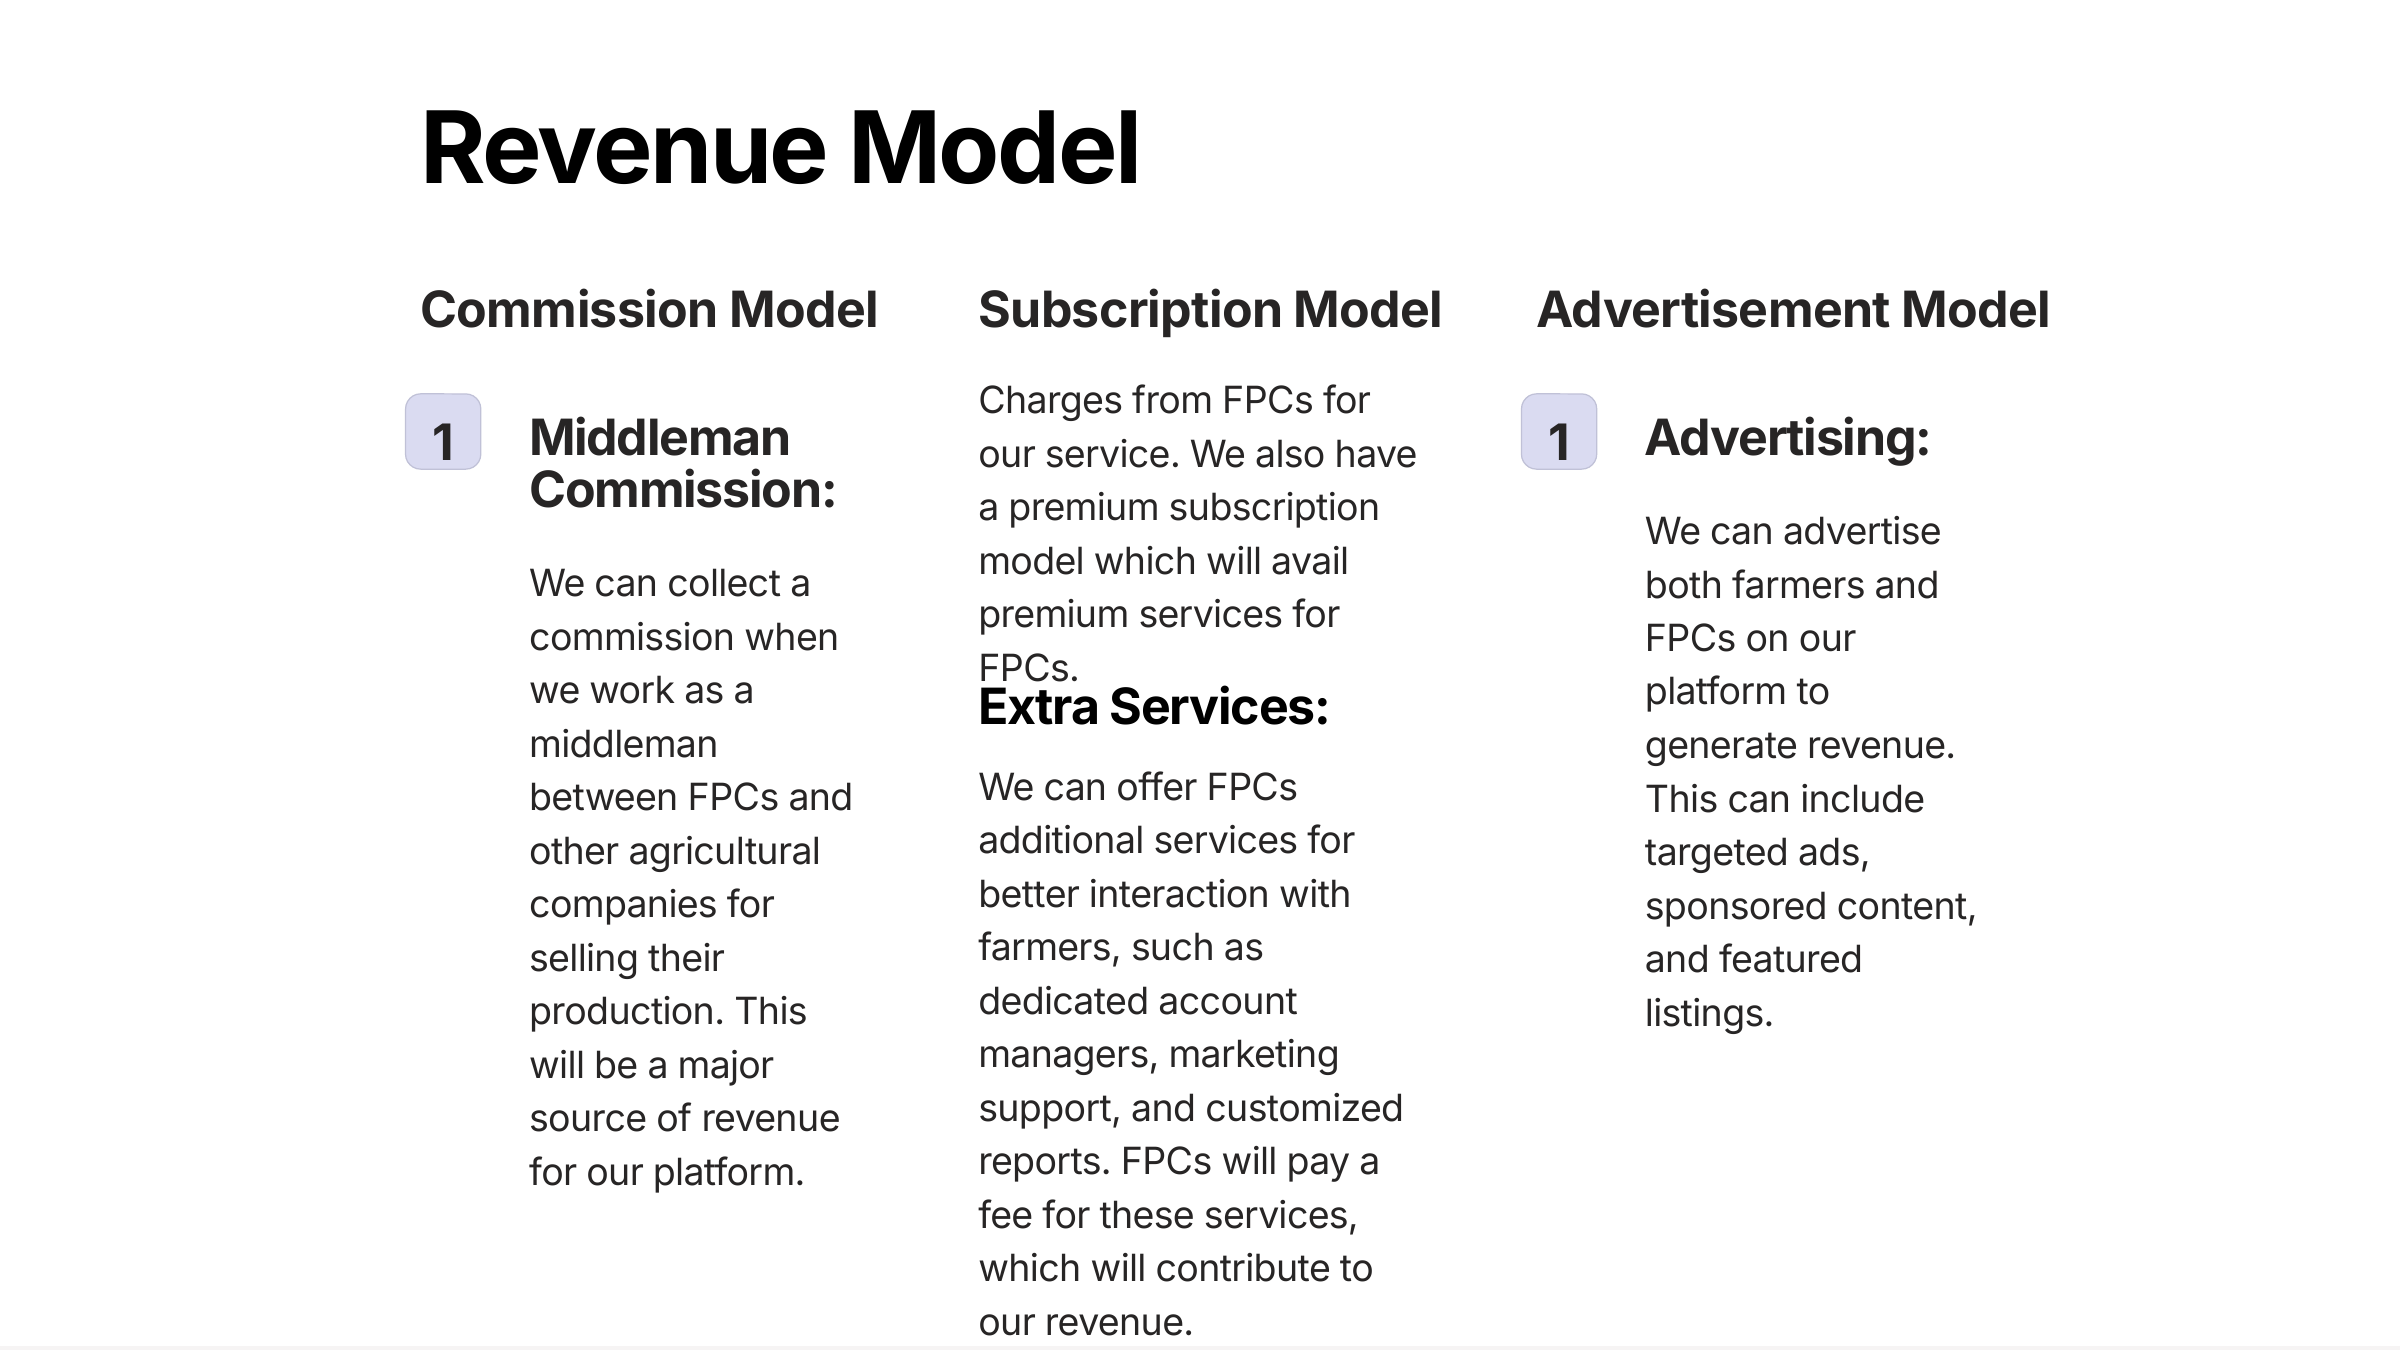

Revenue Model
Commission Model
Subscription Model
Advertisement Model
Charges from FPCs for our service. We also have a premium subscription model which will avail premium services for FPCs.

1
1
Middleman Commission:
Advertising:
We can advertise both farmers and FPCs on our platform to generate revenue. This can include targeted ads, sponsored content, and featured listings.
We can collect a commission when we work as a middleman between FPCs and other agricultural companies for selling their production. This will be a major source of revenue for our platform.
Extra Services:
We can offer FPCs additional services for better interaction with farmers, such as dedicated account managers, marketing support, and customized reports. FPCs will pay a fee for these services, which will contribute to our revenue.